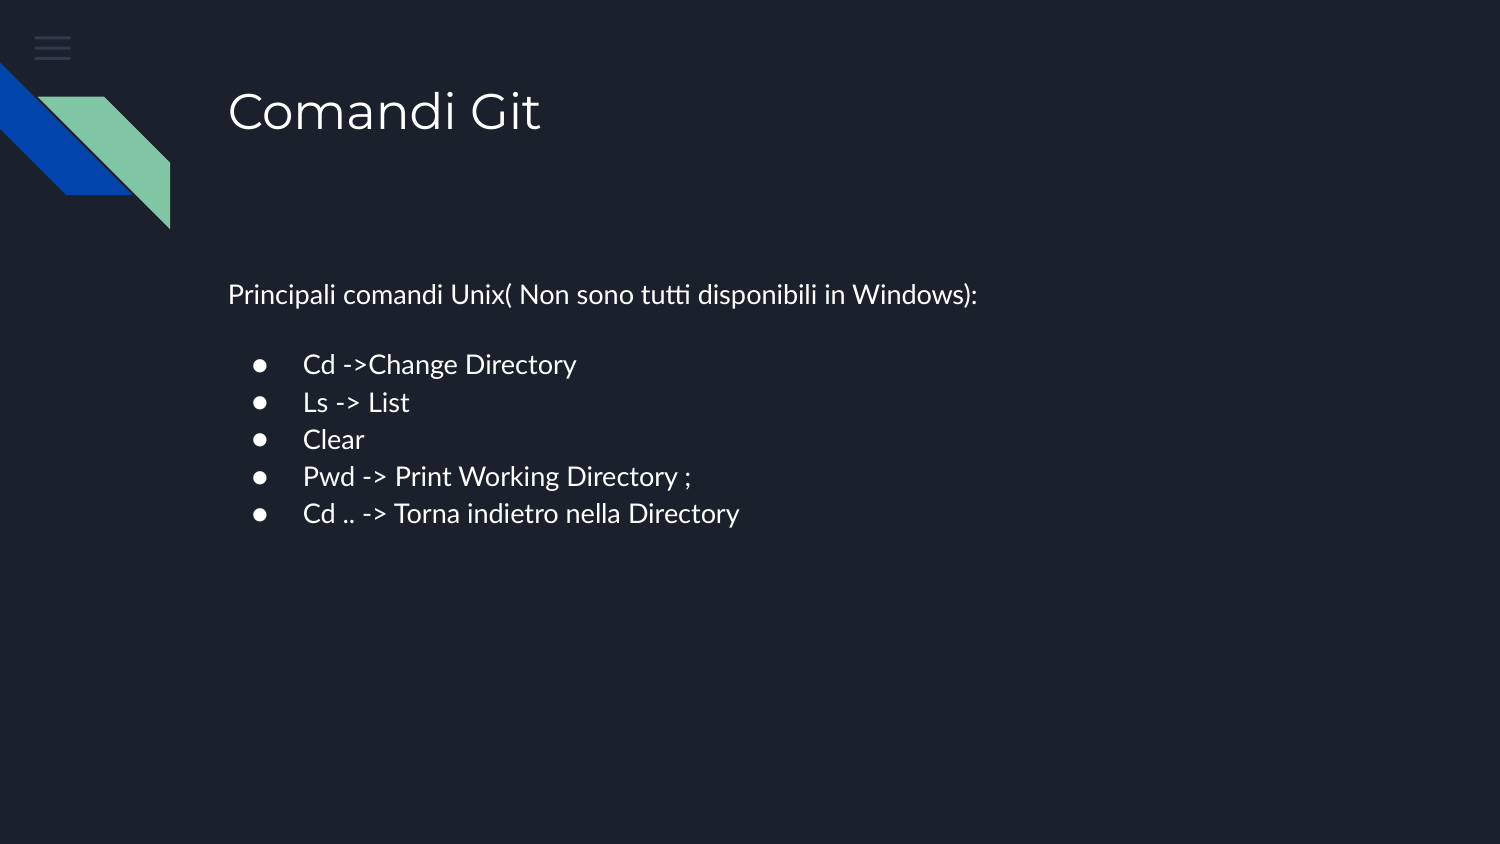

# Comandi Git
Principali comandi Unix( Non sono tutti disponibili in Windows):
Cd ->Change Directory
Ls -> List
Clear
Pwd -> Print Working Directory ;
Cd .. -> Torna indietro nella Directory